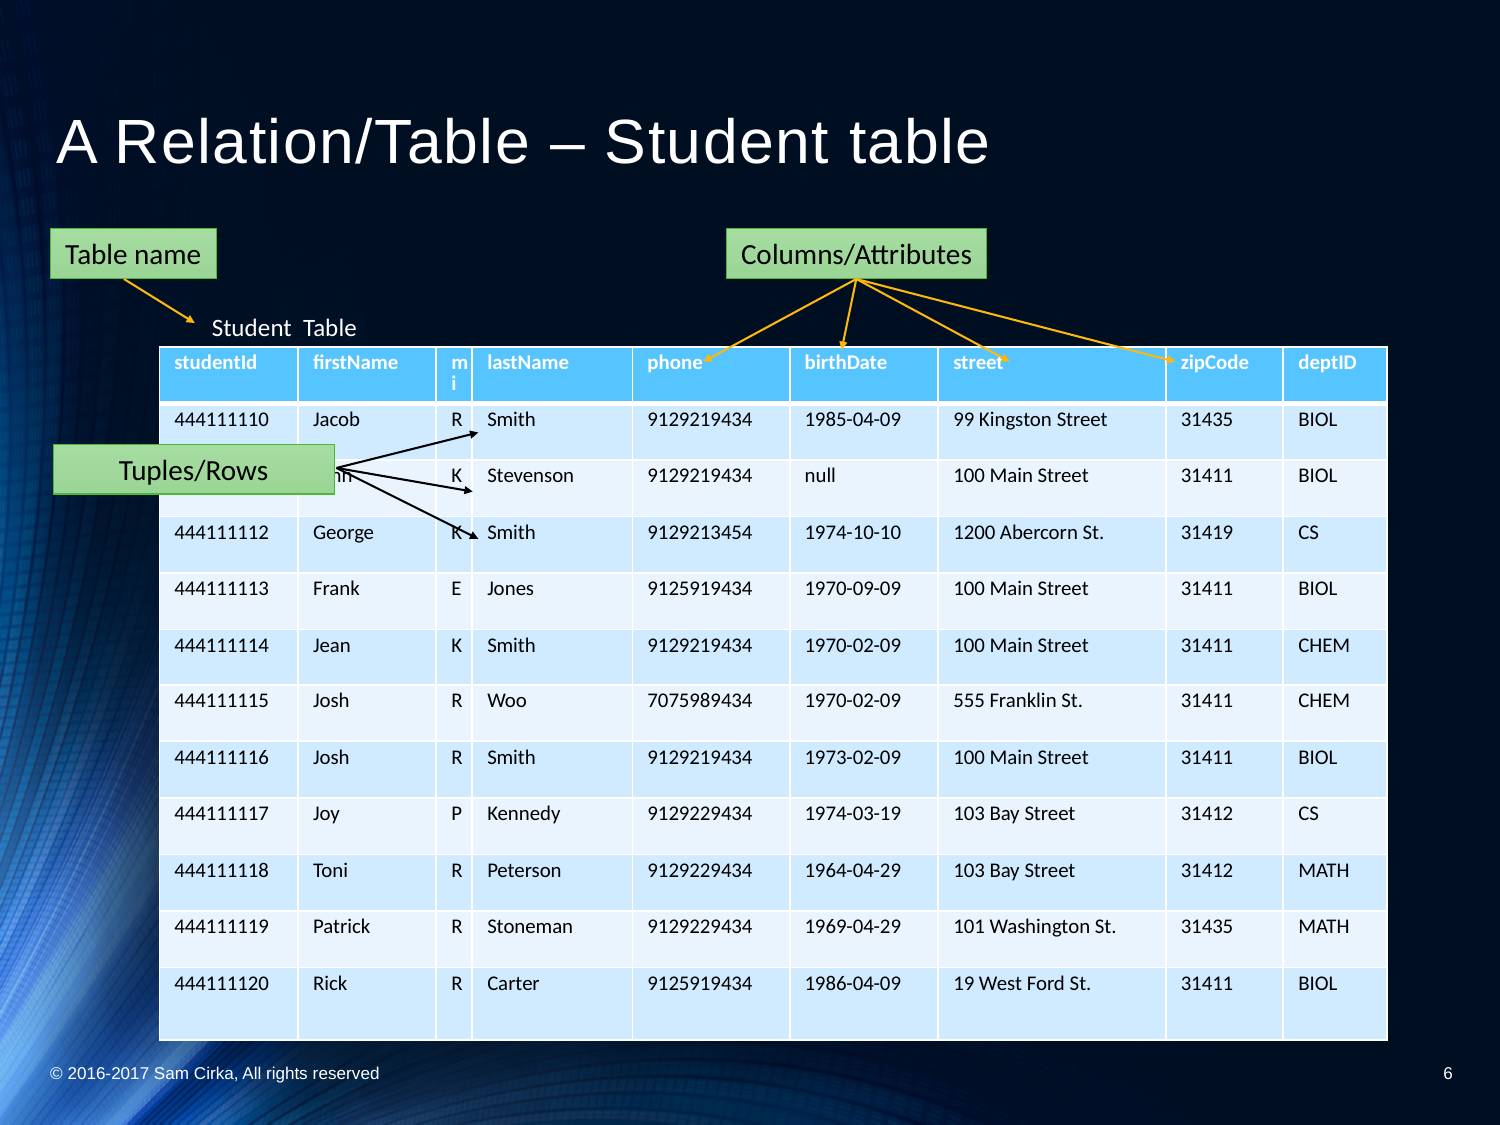

# A Relation/Table – Student table
Table name
Columns/Attributes

Student  Table
| studentId | firstName | mi | lastName | phone | birthDate | street | zipCode | deptID |
| --- | --- | --- | --- | --- | --- | --- | --- | --- |
| 444111110 | Jacob | R | Smith | 9129219434 | 1985-04-09 | 99 Kingston Street | 31435 | BIOL |
| 444111111 | John | K | Stevenson | 9129219434 | null | 100 Main Street | 31411 | BIOL |
| 444111112 | George | K | Smith | 9129213454 | 1974-10-10 | 1200 Abercorn St. | 31419 | CS |
| 444111113 | Frank | E | Jones | 9125919434 | 1970-09-09 | 100 Main Street | 31411 | BIOL |
| 444111114 | Jean | K | Smith | 9129219434 | 1970-02-09 | 100 Main Street | 31411 | CHEM |
| 444111115 | Josh | R | Woo | 7075989434 | 1970-02-09 | 555 Franklin St. | 31411 | CHEM |
| 444111116 | Josh | R | Smith | 9129219434 | 1973-02-09 | 100 Main Street | 31411 | BIOL |
| 444111117 | Joy | P | Kennedy | 9129229434 | 1974-03-19 | 103 Bay Street | 31412 | CS |
| 444111118 | Toni | R | Peterson | 9129229434 | 1964-04-29 | 103 Bay Street | 31412 | MATH |
| 444111119 | Patrick | R | Stoneman | 9129229434 | 1969-04-29 | 101 Washington St. | 31435 | MATH |
| 444111120 | Rick | R | Carter | 9125919434 | 1986-04-09 | 19 West Ford St. | 31411 | BIOL |

Tuples/Rows

© 2016-2017 Sam Cirka, All rights reserved
6